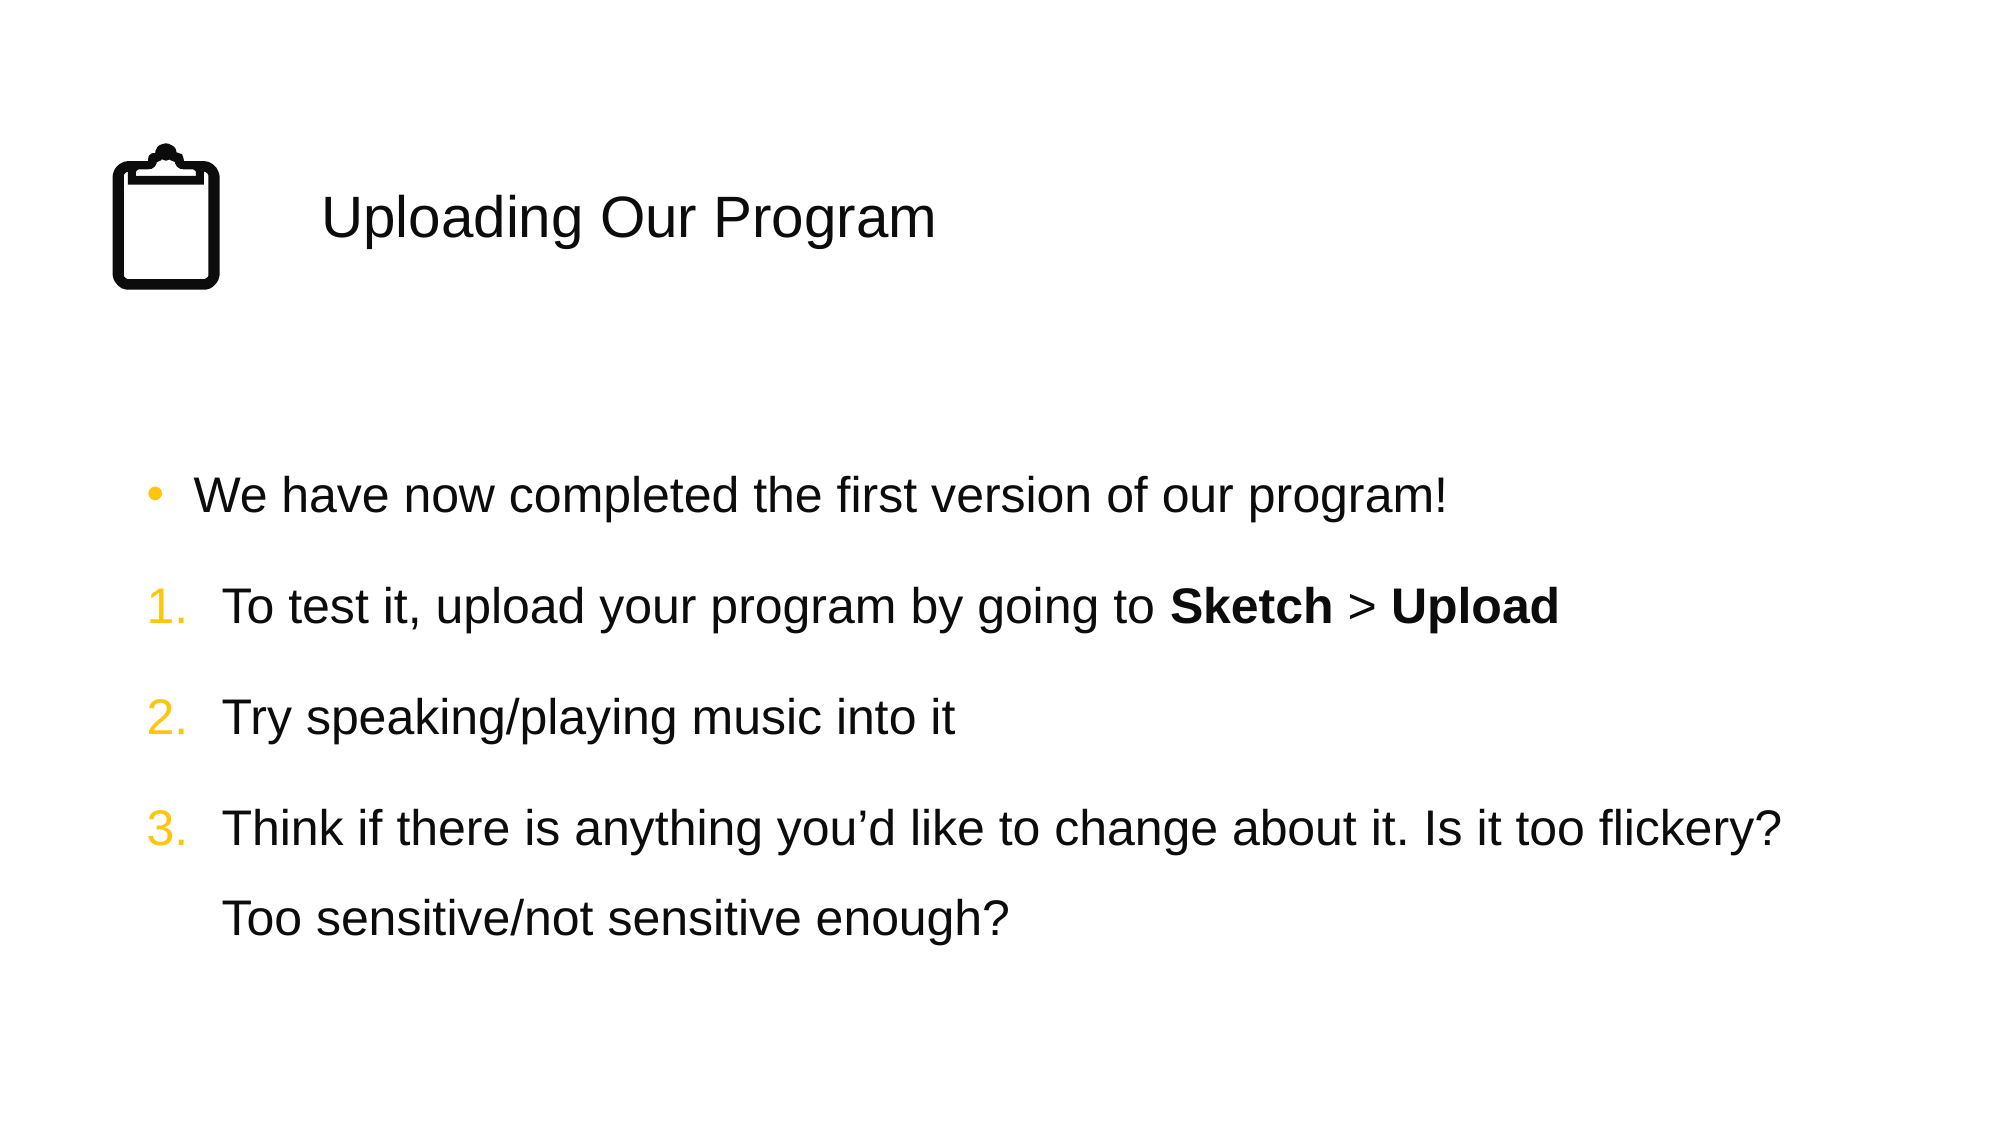

📋
Uploading Our Program
We have now completed the first version of our program!
To test it, upload your program by going to Sketch > Upload
Try speaking/playing music into it
Think if there is anything you’d like to change about it. Is it too flickery? Too sensitive/not sensitive enough?